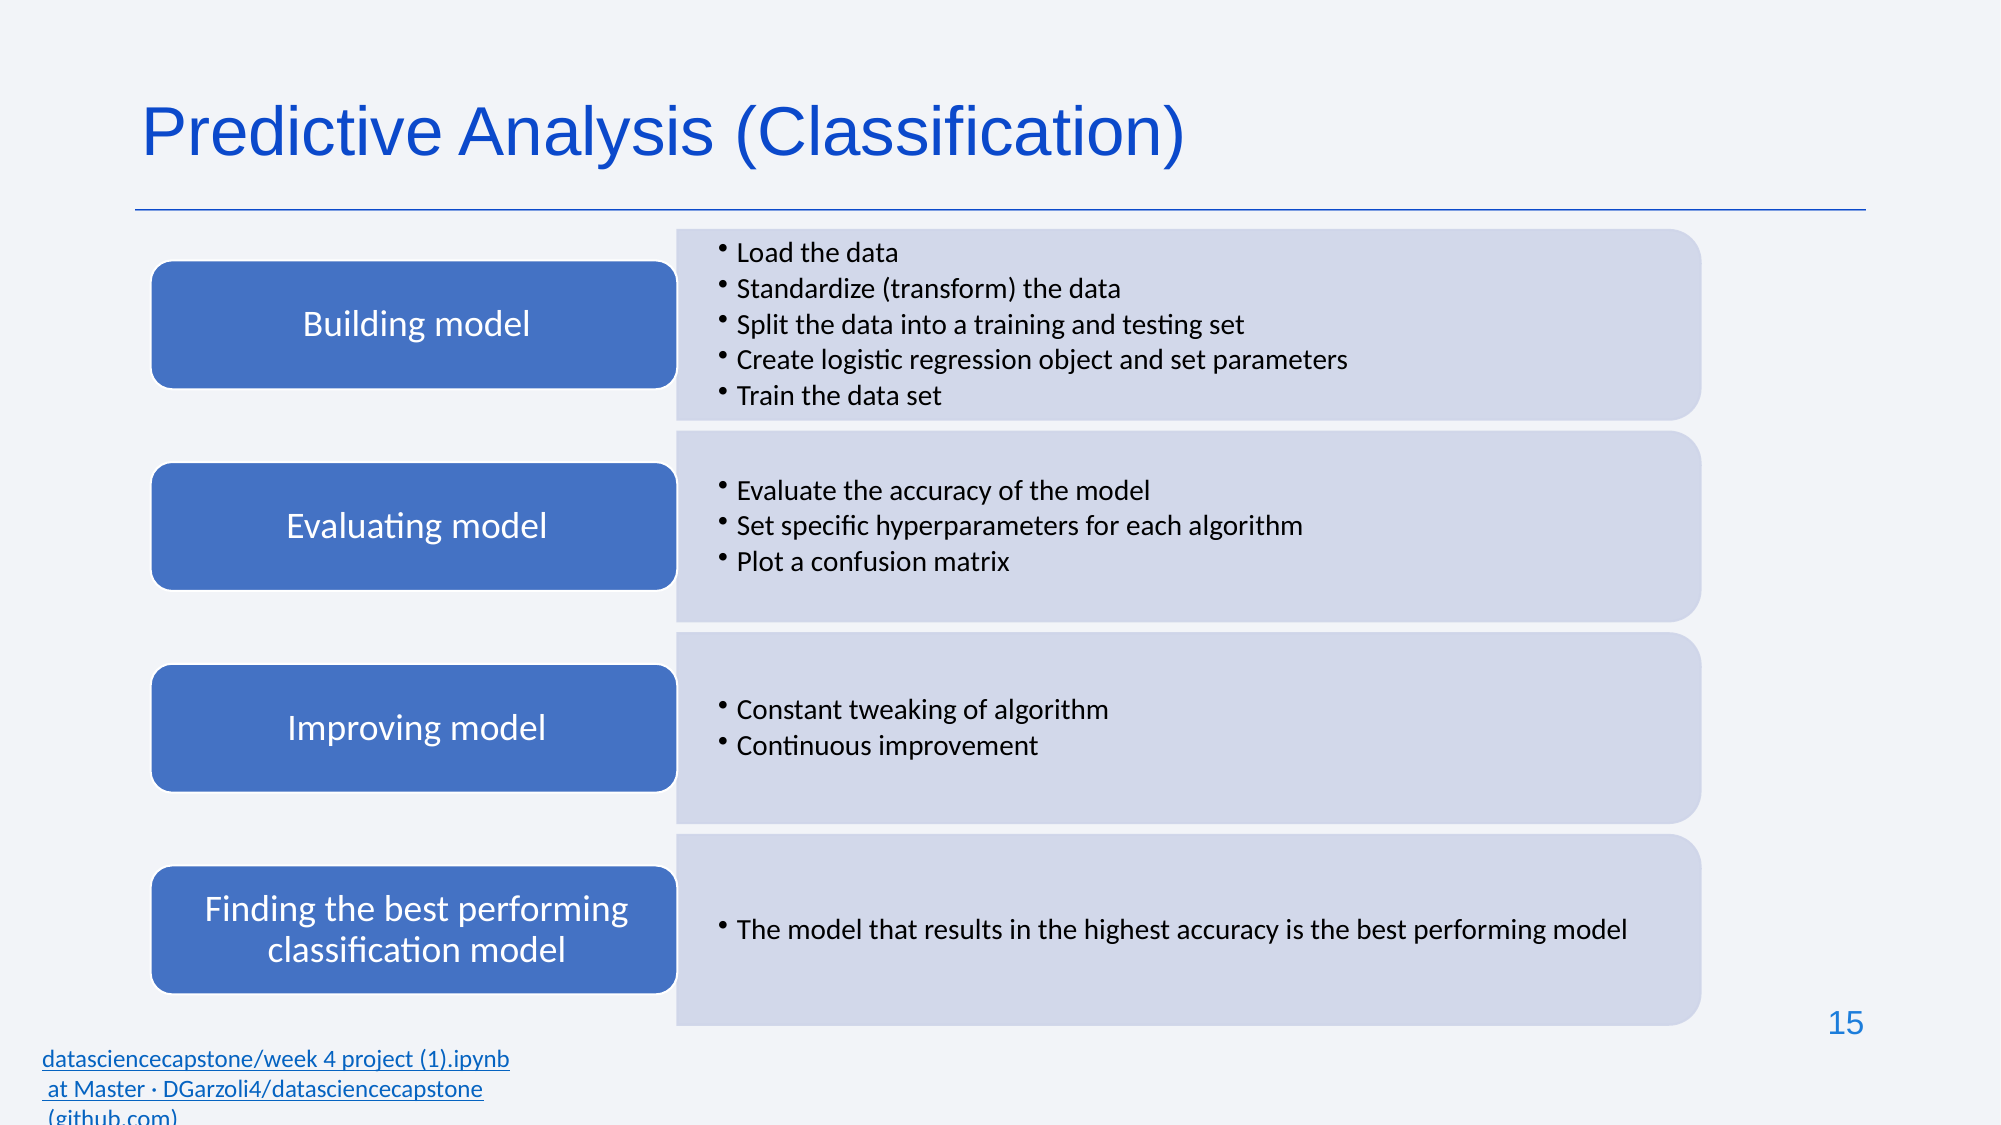

Predictive Analysis (Classification)
Load the data
Standardize (transform) the data
Split the data into a training and testing set
Create logistic regression object and set parameters
Train the data set
Building model
Evaluate the accuracy of the model
Set specific hyperparameters for each algorithm
Plot a confusion matrix
Evaluating model
Constant tweaking of algorithm
Continuous improvement
Improving model
The model that results in the highest accuracy is the best performing model
Finding the best performing classification model
15
datasciencecapstone/week 4 project (1).ipynb at Master · DGarzoli4/datasciencecapstone (github.com)